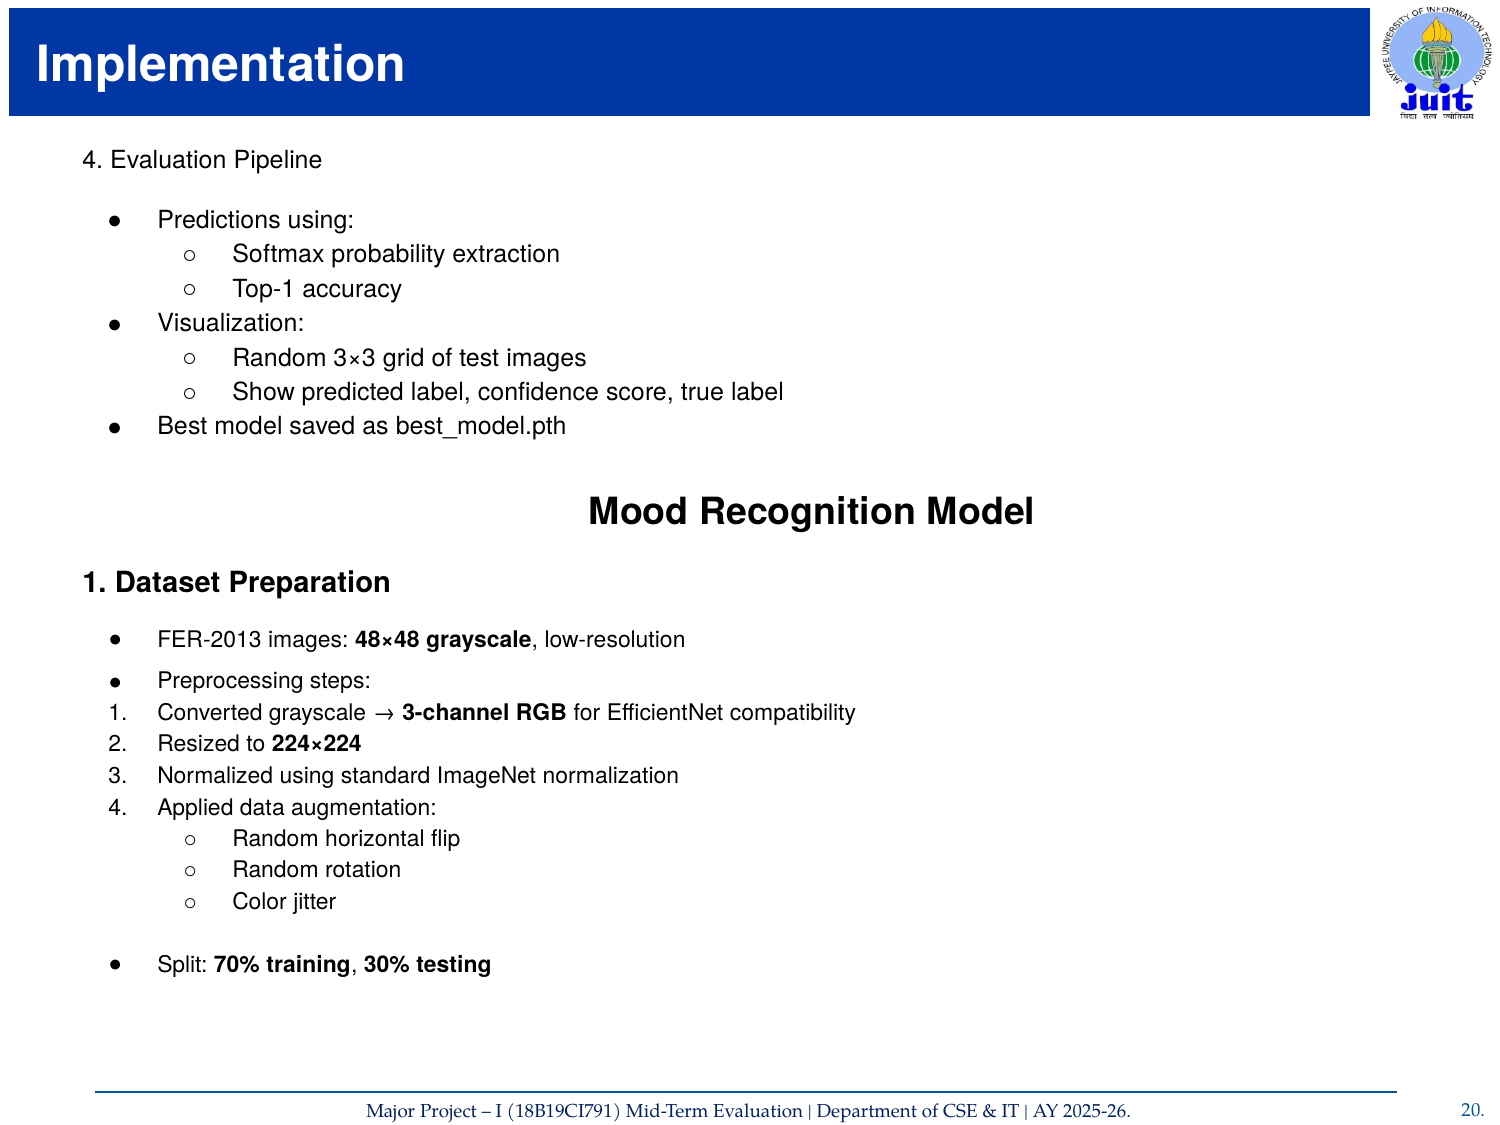

# Implementation
4. Evaluation Pipeline
Predictions using:
Softmax probability extraction
Top-1 accuracy
Visualization:
Random 3×3 grid of test images
Show predicted label, confidence score, true label
Best model saved as best_model.pth
Mood Recognition Model
1. Dataset Preparation
FER-2013 images: 48×48 grayscale, low-resolution
Preprocessing steps:
Converted grayscale → 3-channel RGB for EfficientNet compatibility
Resized to 224×224
Normalized using standard ImageNet normalization
Applied data augmentation:
Random horizontal flip
Random rotation
Color jitter

Split: 70% training, 30% testing